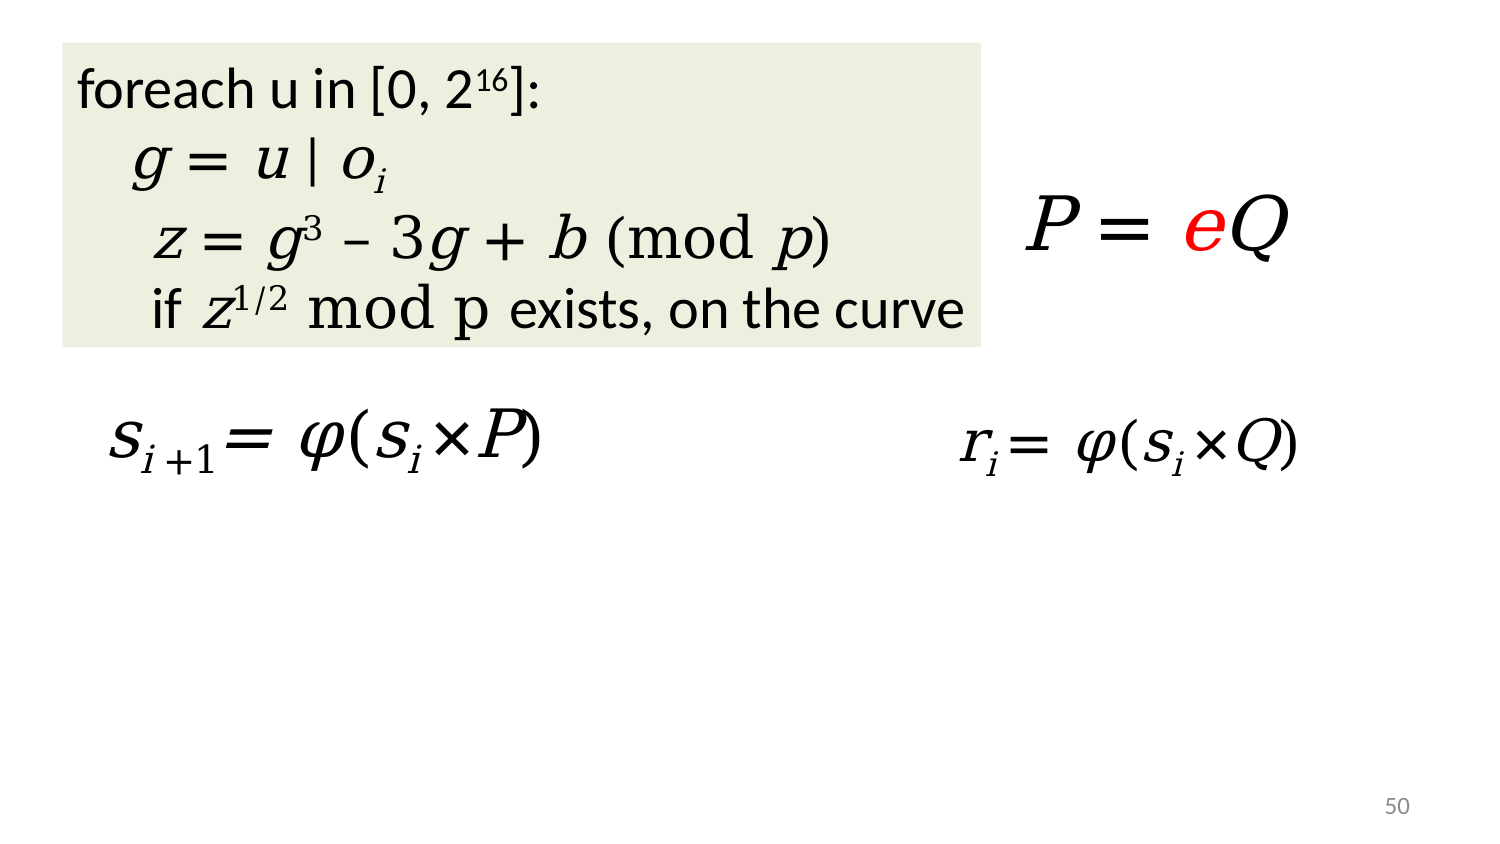

foreach u in [0, 216]:
    g = u | oi
    z = g3 – 3g + b (mod p)
    if z1/2 mod p exists, on the curve
P = eQ
si +1= φ(si ×P)
ri = φ(si ×Q)
50